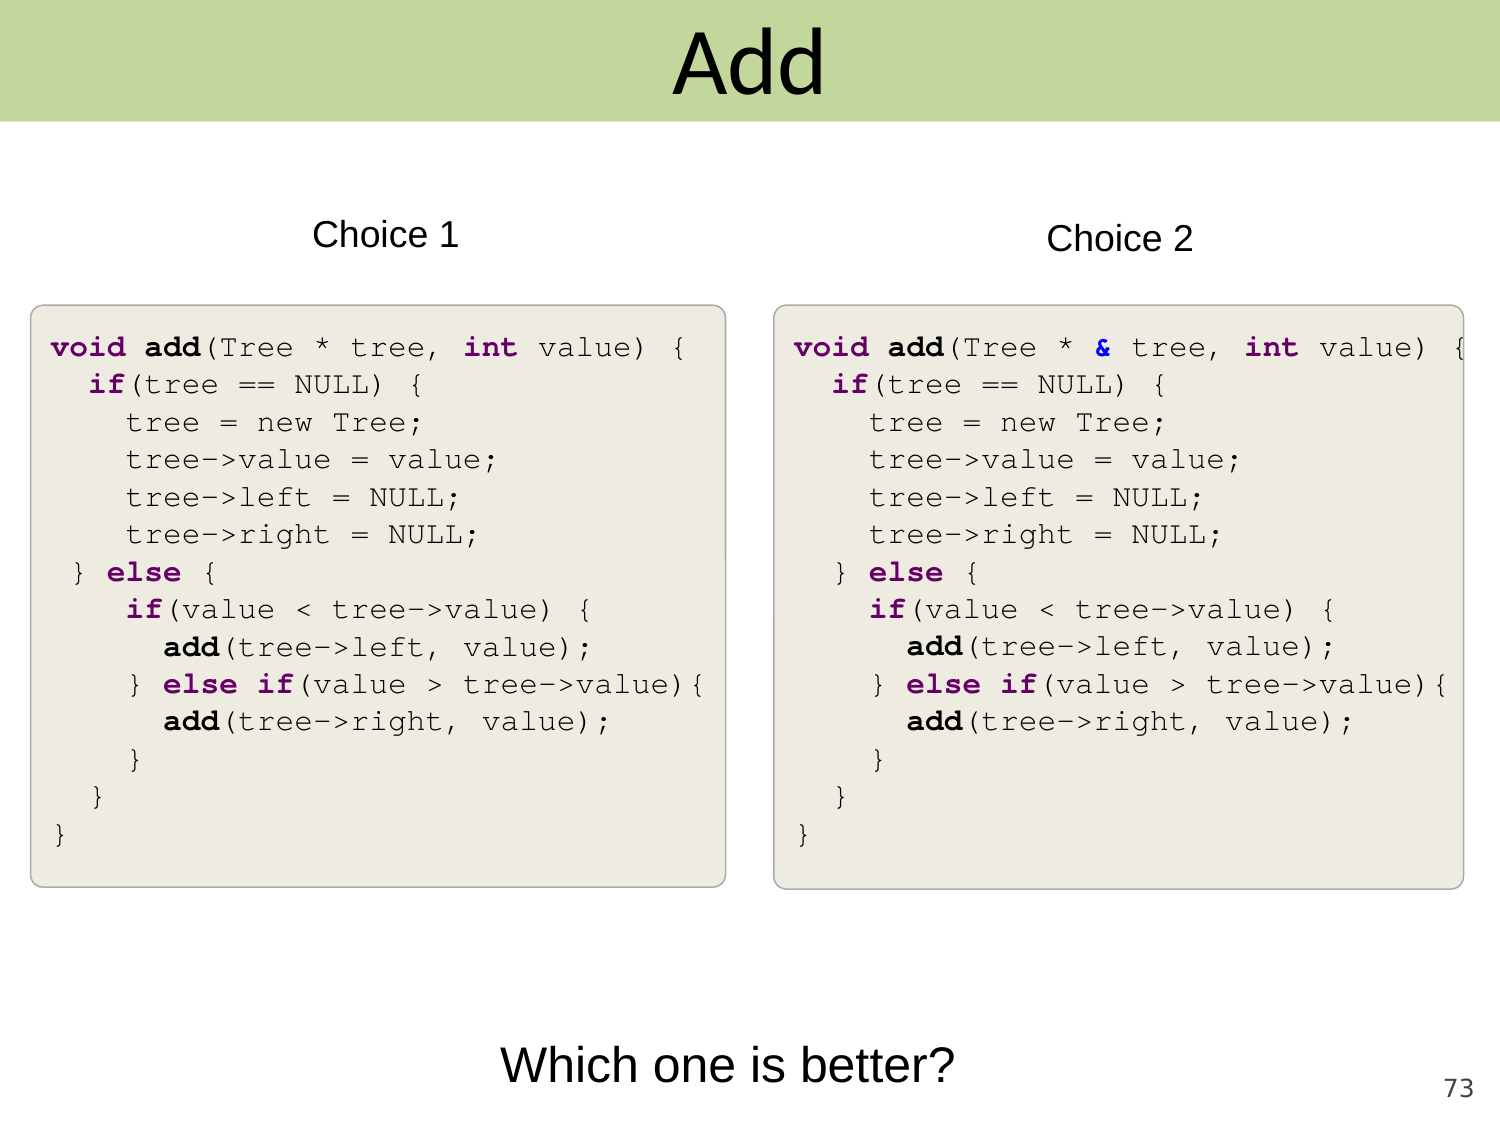

# Add
Choice 1
Choice 2

void add(Tree * & tree, int value) {
  if(tree == NULL) {
    tree = new Tree;
    tree->value = value;
    tree->left = NULL;
    tree->right = NULL;
  } else {
    if(value < tree->value) {
      add(tree->left, value);
    } else if(value > tree->value){
      add(tree->right, value);
    }
  }
}
void add(Tree * tree, int value) {
  if(tree == NULL) {
    tree = new Tree;
    tree->value = value;
    tree->left = NULL;
    tree->right = NULL;
 } else {
    if(value < tree->value) {
      add(tree->left, value);
    } else if(value > tree->value){
      add(tree->right, value);
    }
  }
}
Which one is better?